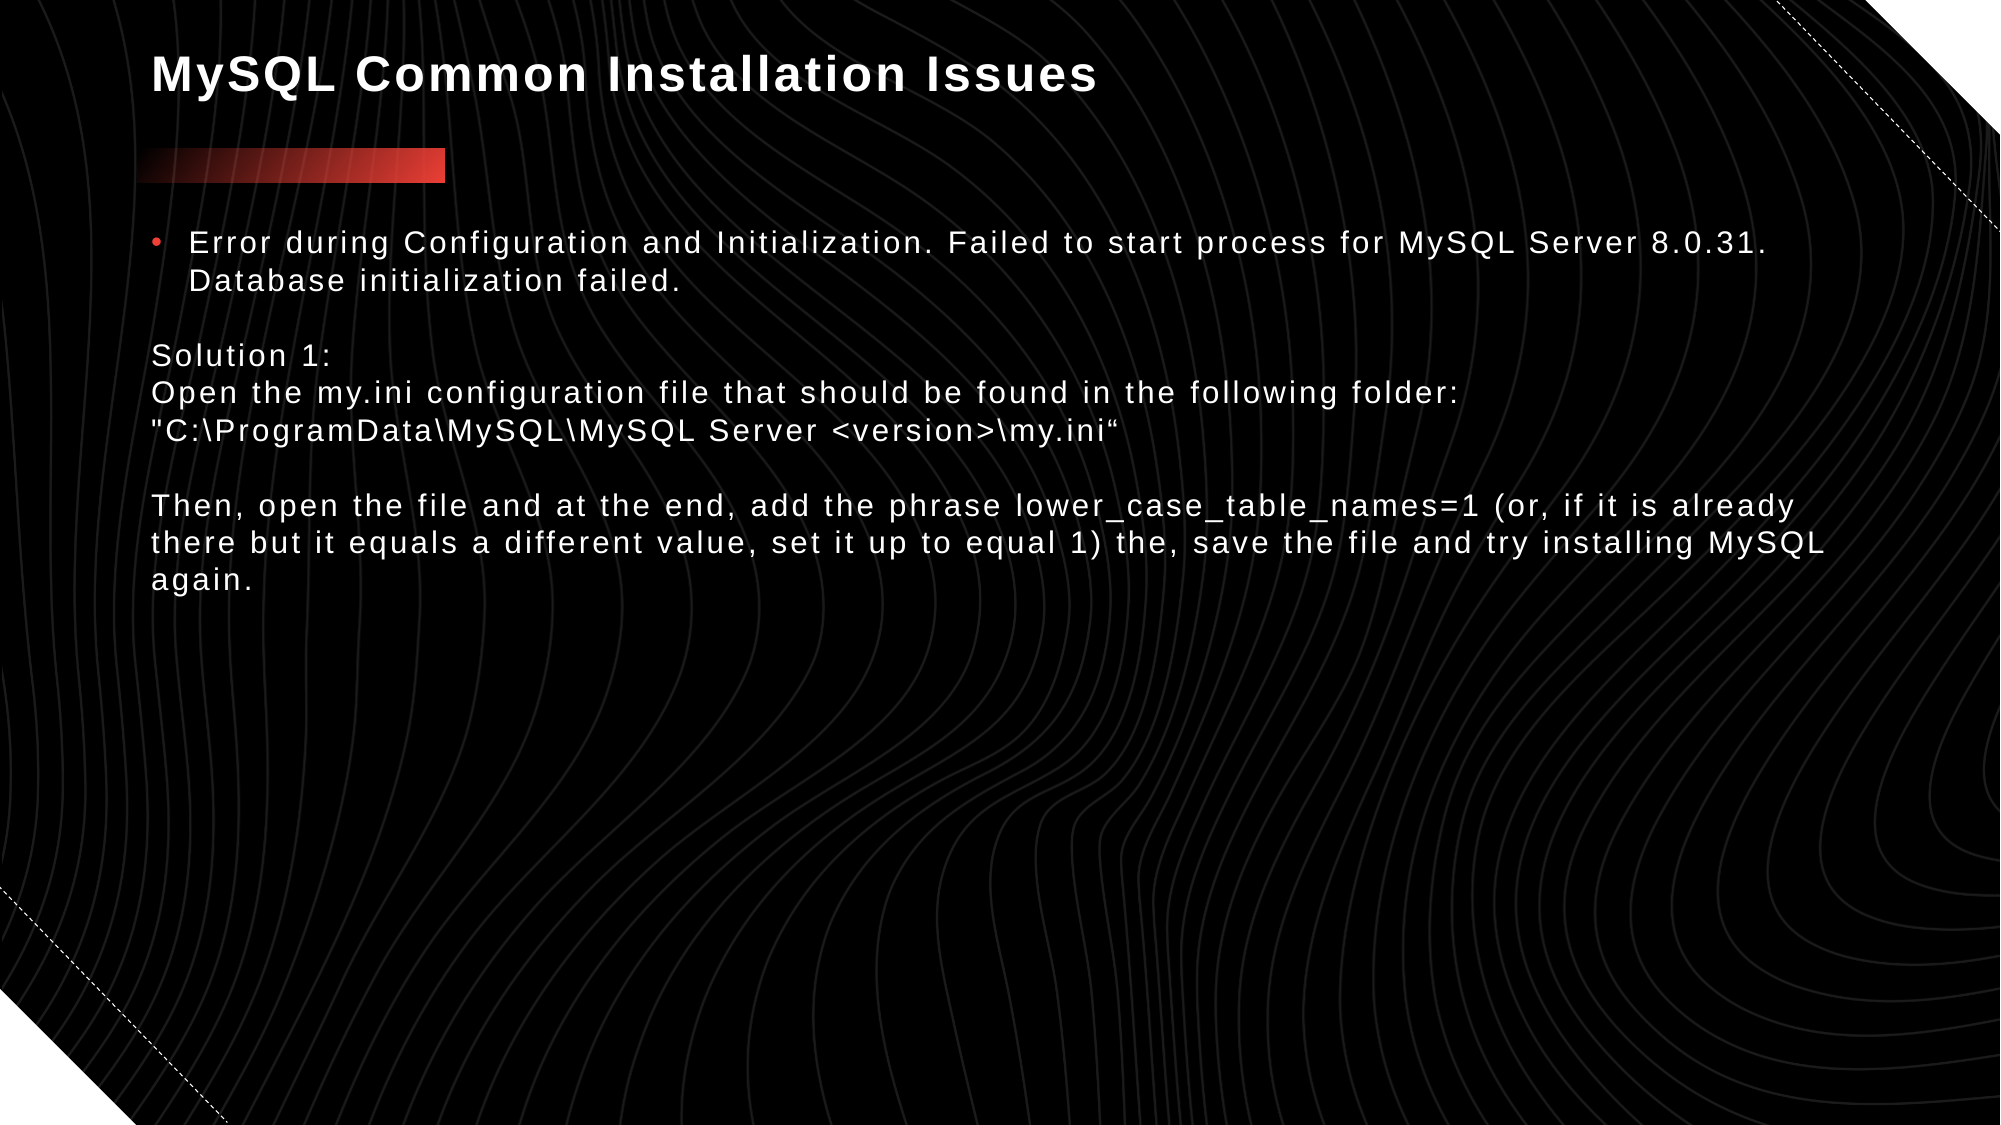

# MySQL Common Installation Issues
Error during Configuration and Initialization. Failed to start process for MySQL Server 8.0.31. Database initialization failed.

Solution 1:
Open the my.ini configuration file that should be found in the following folder:
"C:\ProgramData\MySQL\MySQL Server <version>\my.ini“

Then, open the file and at the end, add the phrase lower_case_table_names=1 (or, if it is already there but it equals a different value, set it up to equal 1) the, save the file and try installing MySQL again.